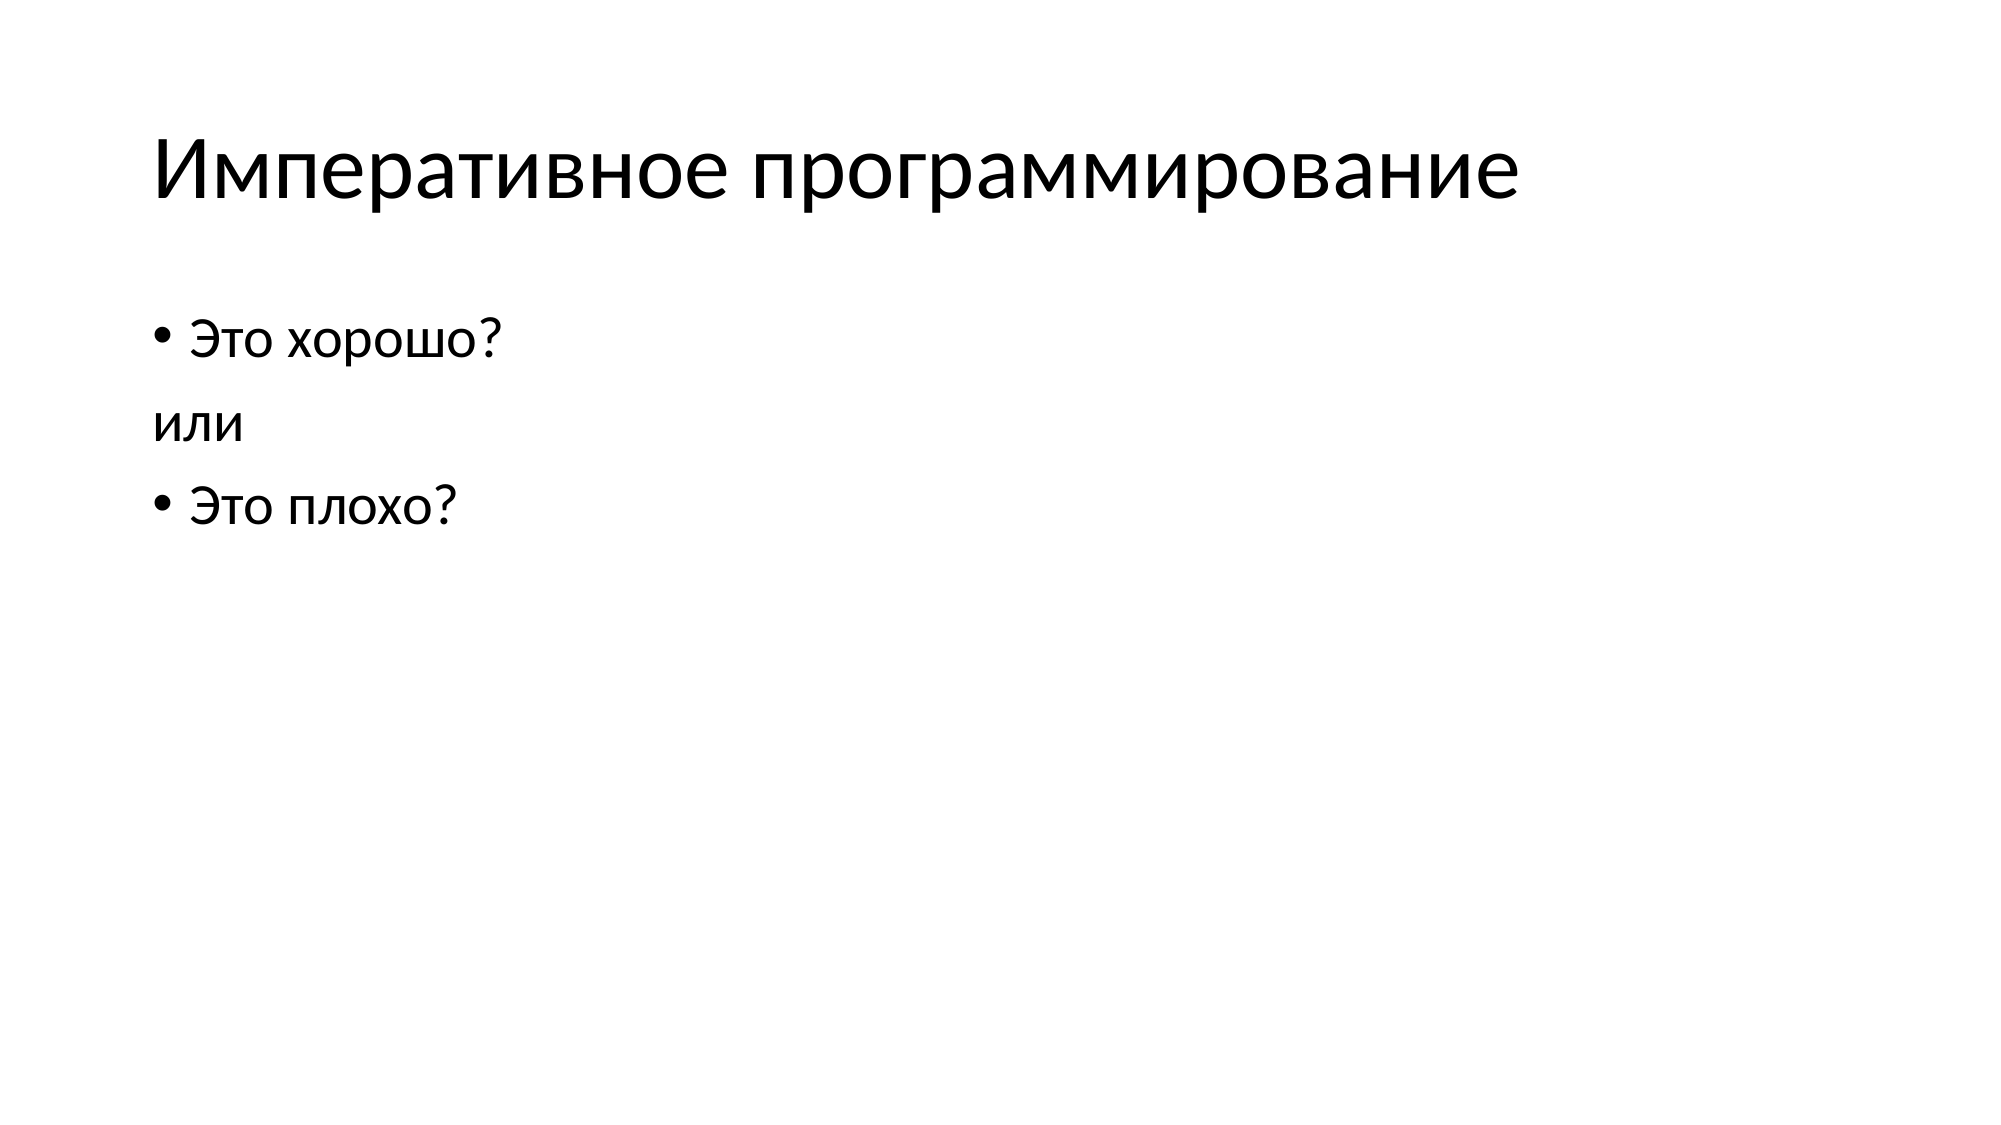

# Императивное программирование
Это хорошо?
или
Это плохо?